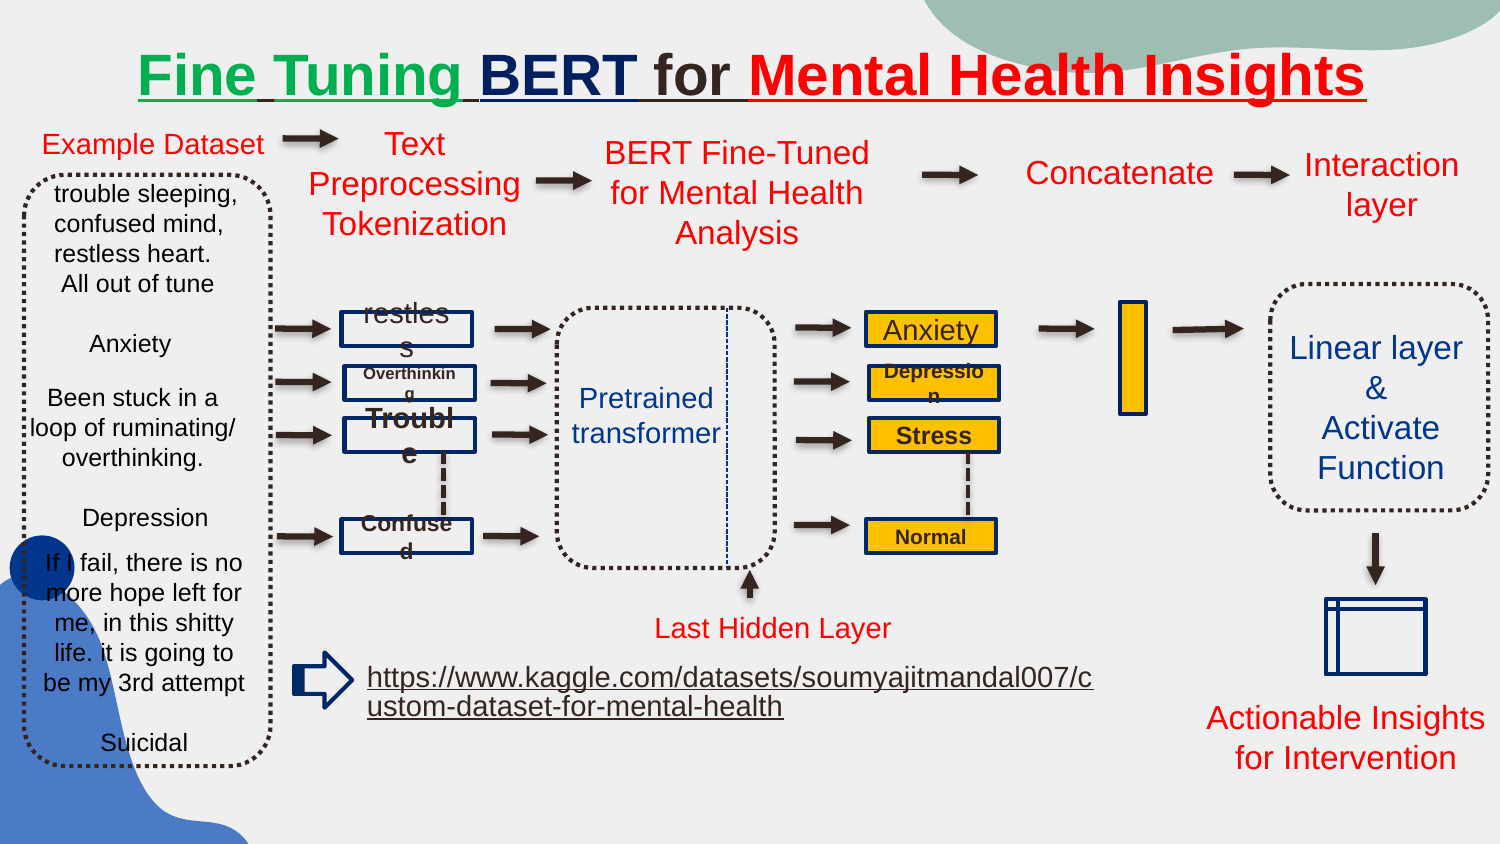

# Fine Tuning BERT for Mental Health Insights
Text Preprocessing Tokenization
Example Dataset
BERT Fine-Tuned for Mental Health Analysis
Interaction
layer
Concatenate
trouble sleeping,
confused mind,
restless heart.
 All out of tune

     Anxiety

restless
Anxiety
Linear layer
&
Activate Function
Overthinking
Depression
Pretrained
transformer
Been stuck in a loop of ruminating/ overthinking.

        Depression
Trouble
Stress
Confused
Normal
If I fail, there is no more hope left for me, in this shitty life. it is going to be my 3rd attempt

Suicidal

Last Hidden Layer
https://www.kaggle.com/datasets/soumyajitmandal007/custom-dataset-for-mental-health

Actionable Insights for Intervention